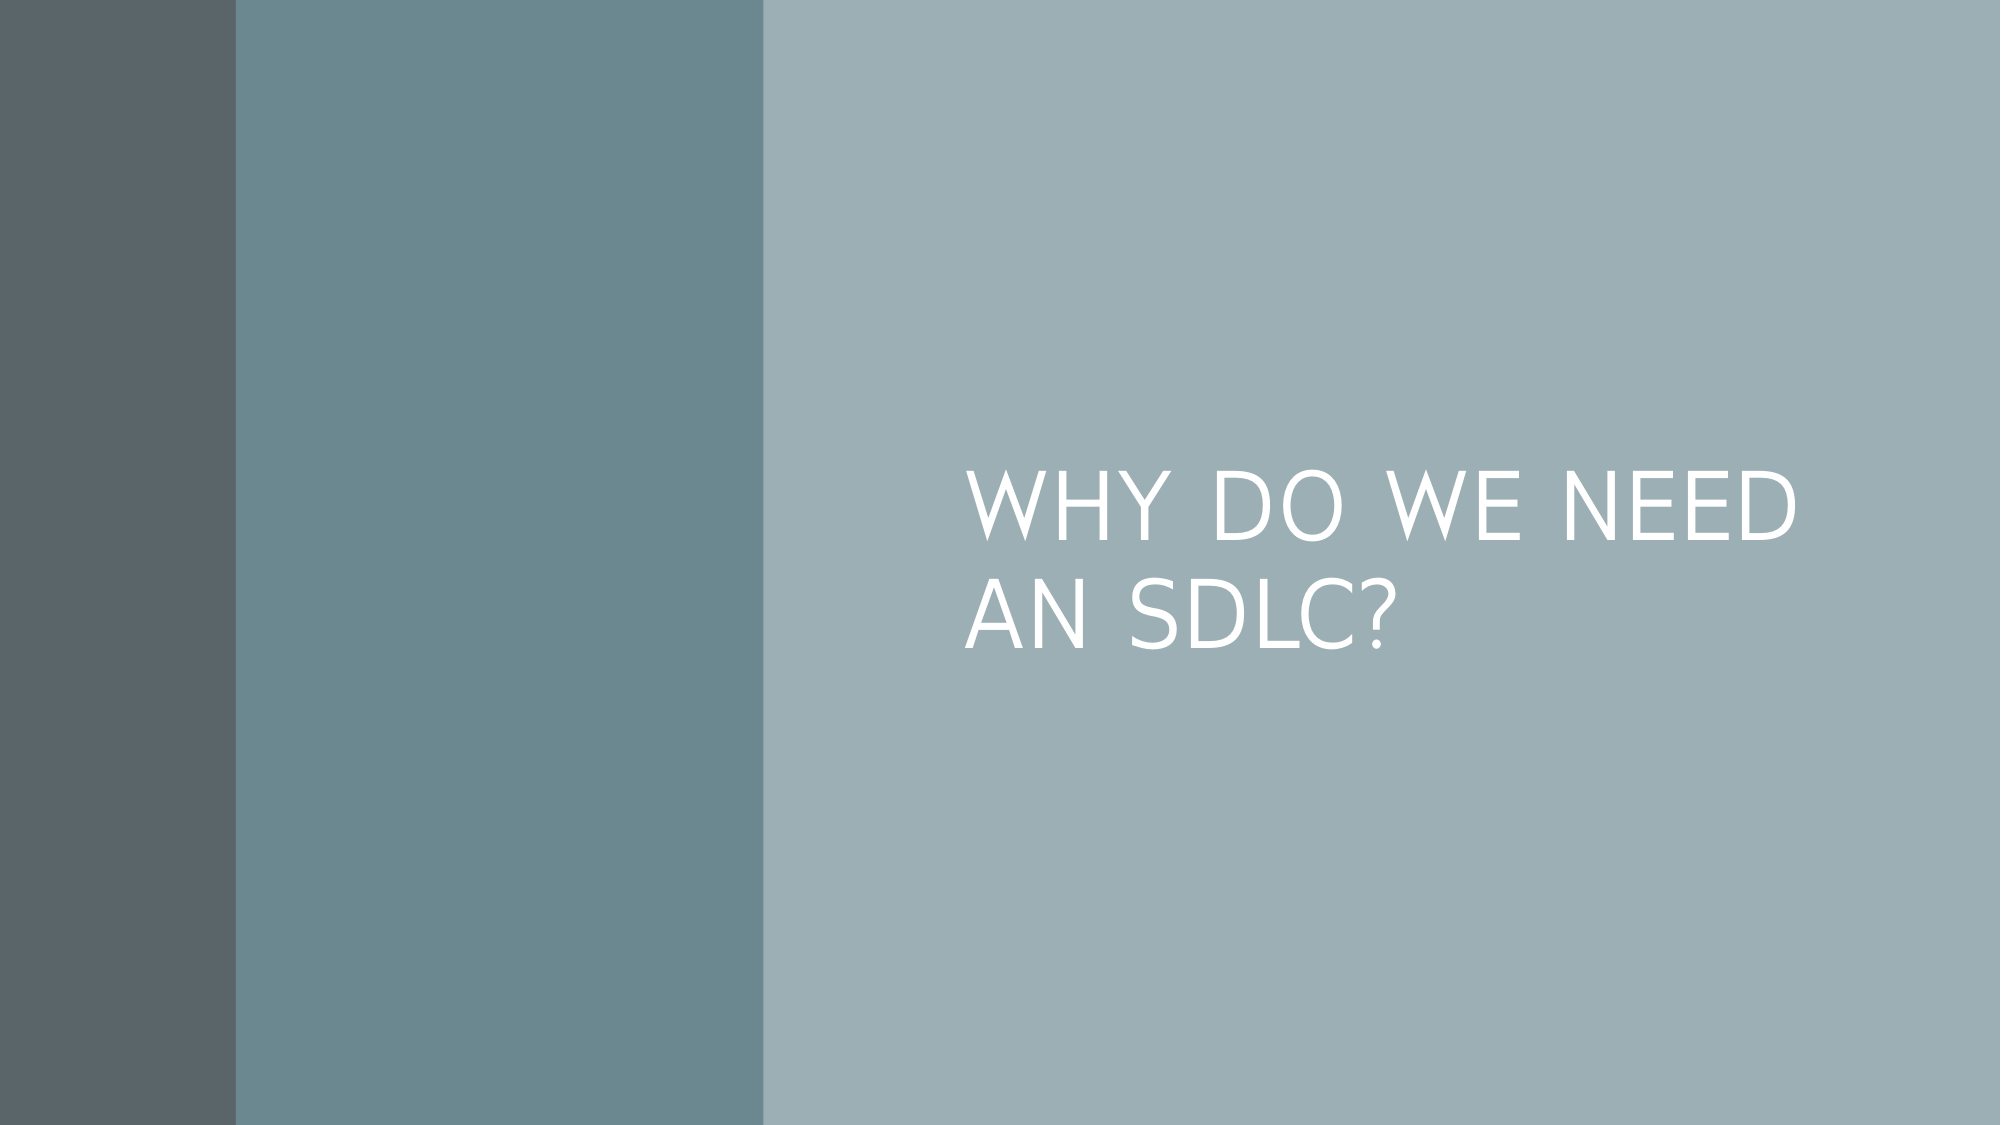

# Why Do We Need An SDLC?